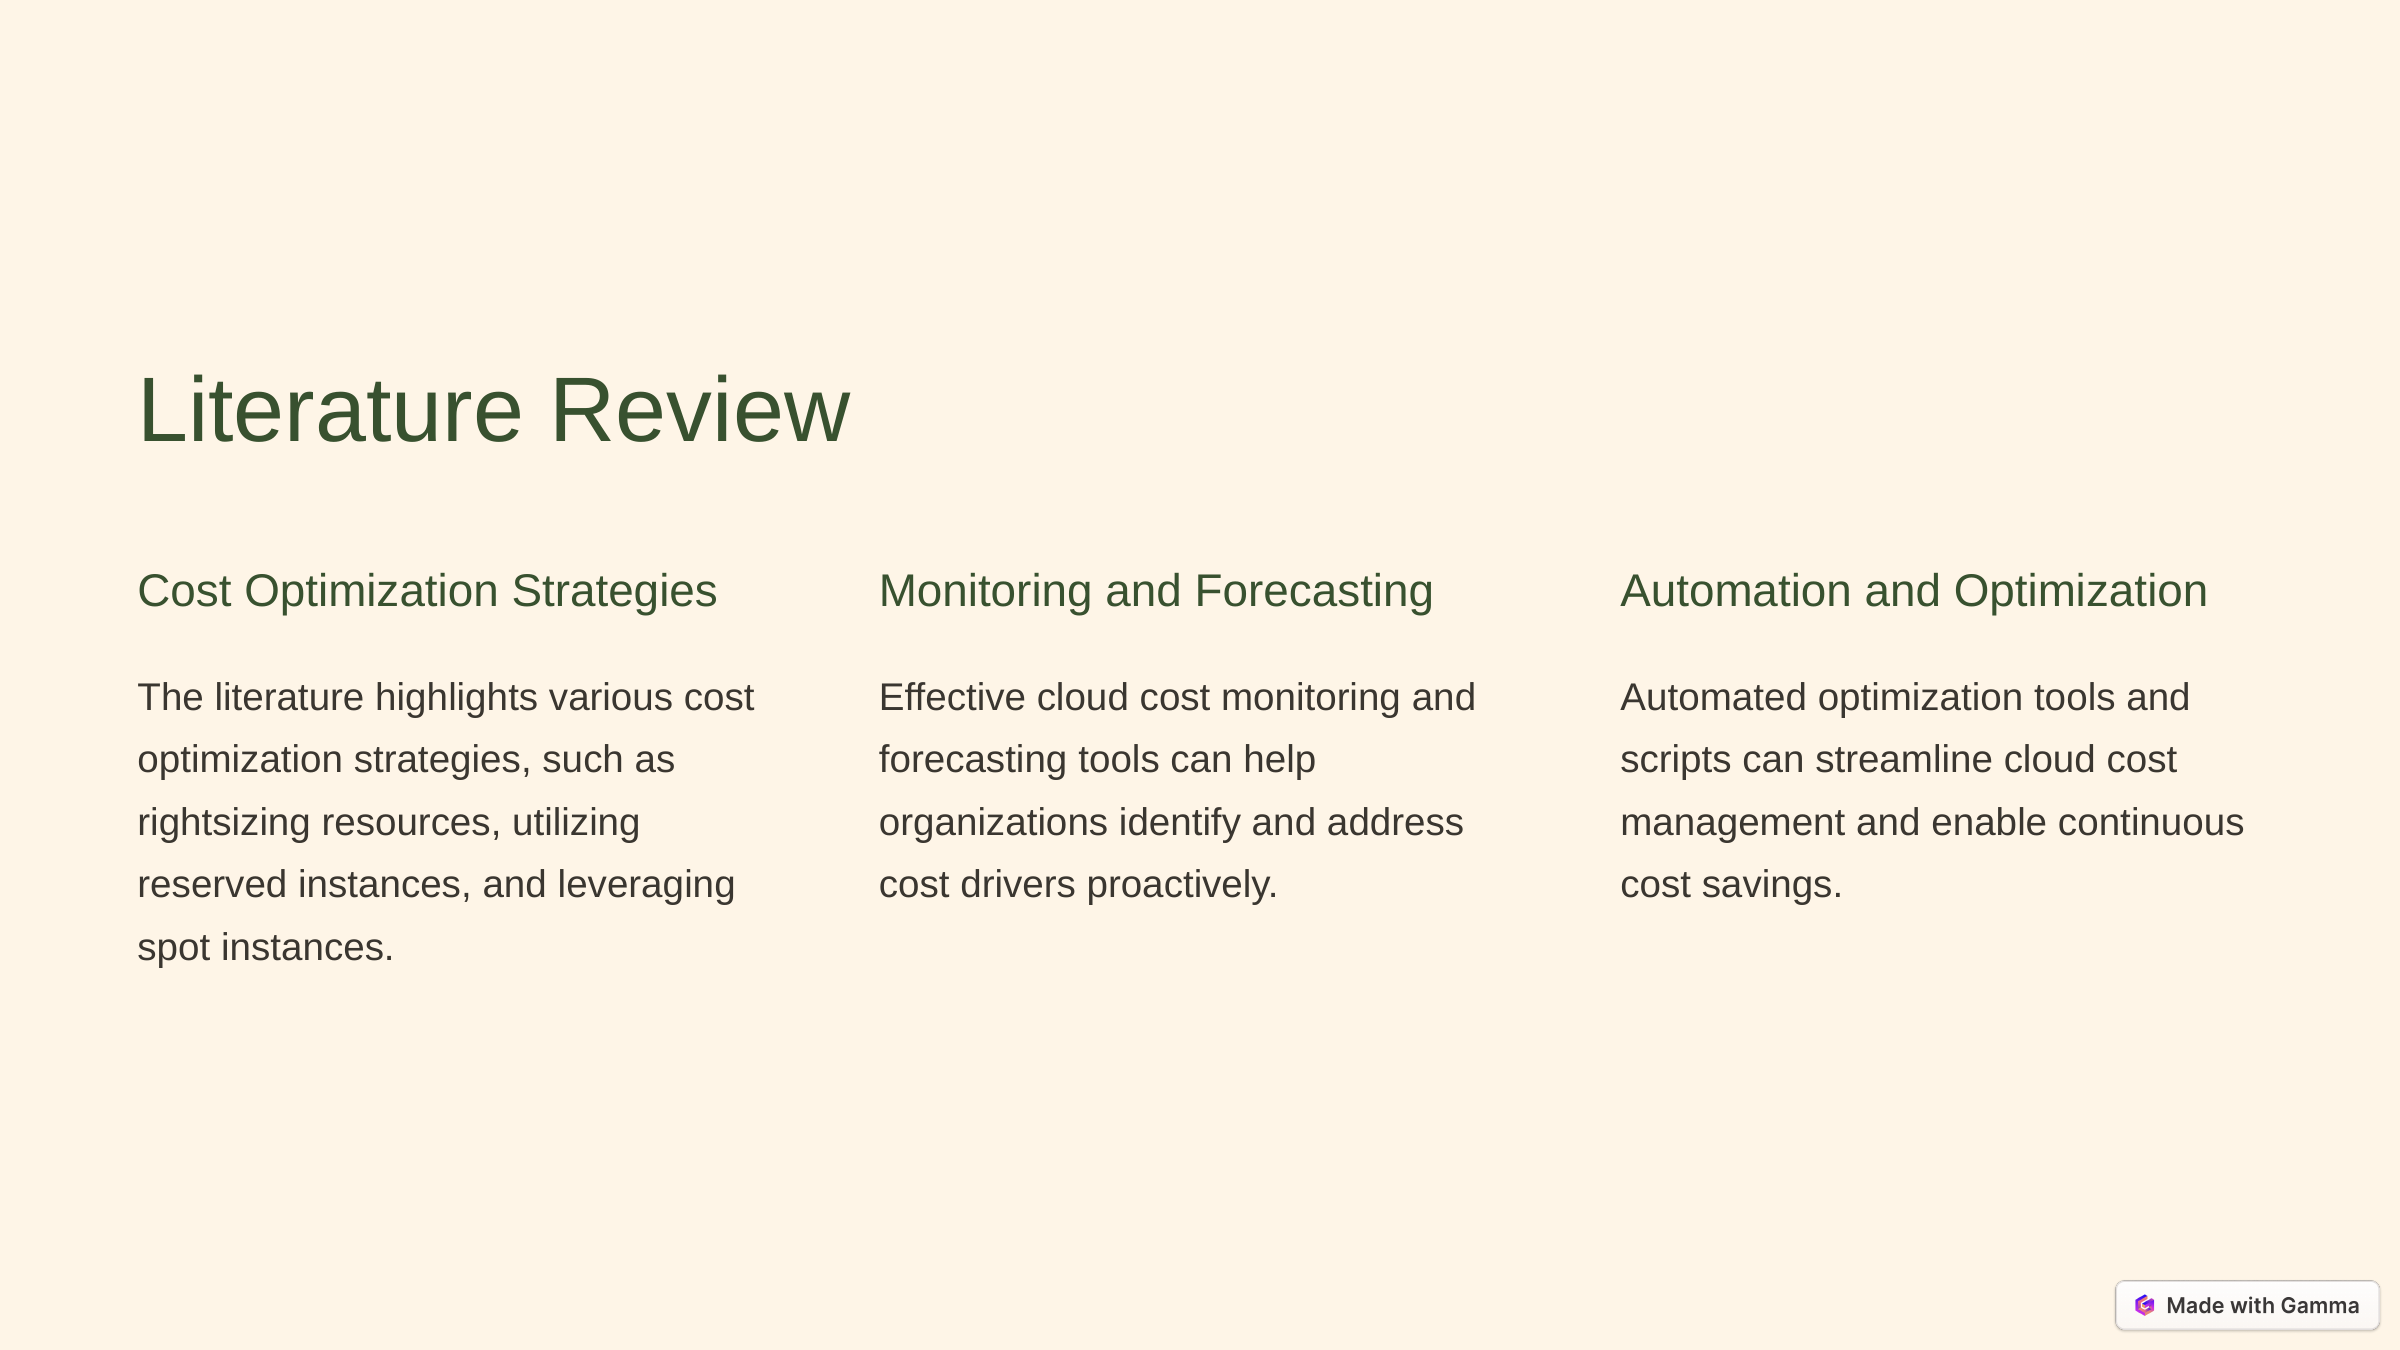

Literature Review
Cost Optimization Strategies
Monitoring and Forecasting
Automation and Optimization
The literature highlights various cost optimization strategies, such as rightsizing resources, utilizing reserved instances, and leveraging spot instances.
Effective cloud cost monitoring and forecasting tools can help organizations identify and address cost drivers proactively.
Automated optimization tools and scripts can streamline cloud cost management and enable continuous cost savings.